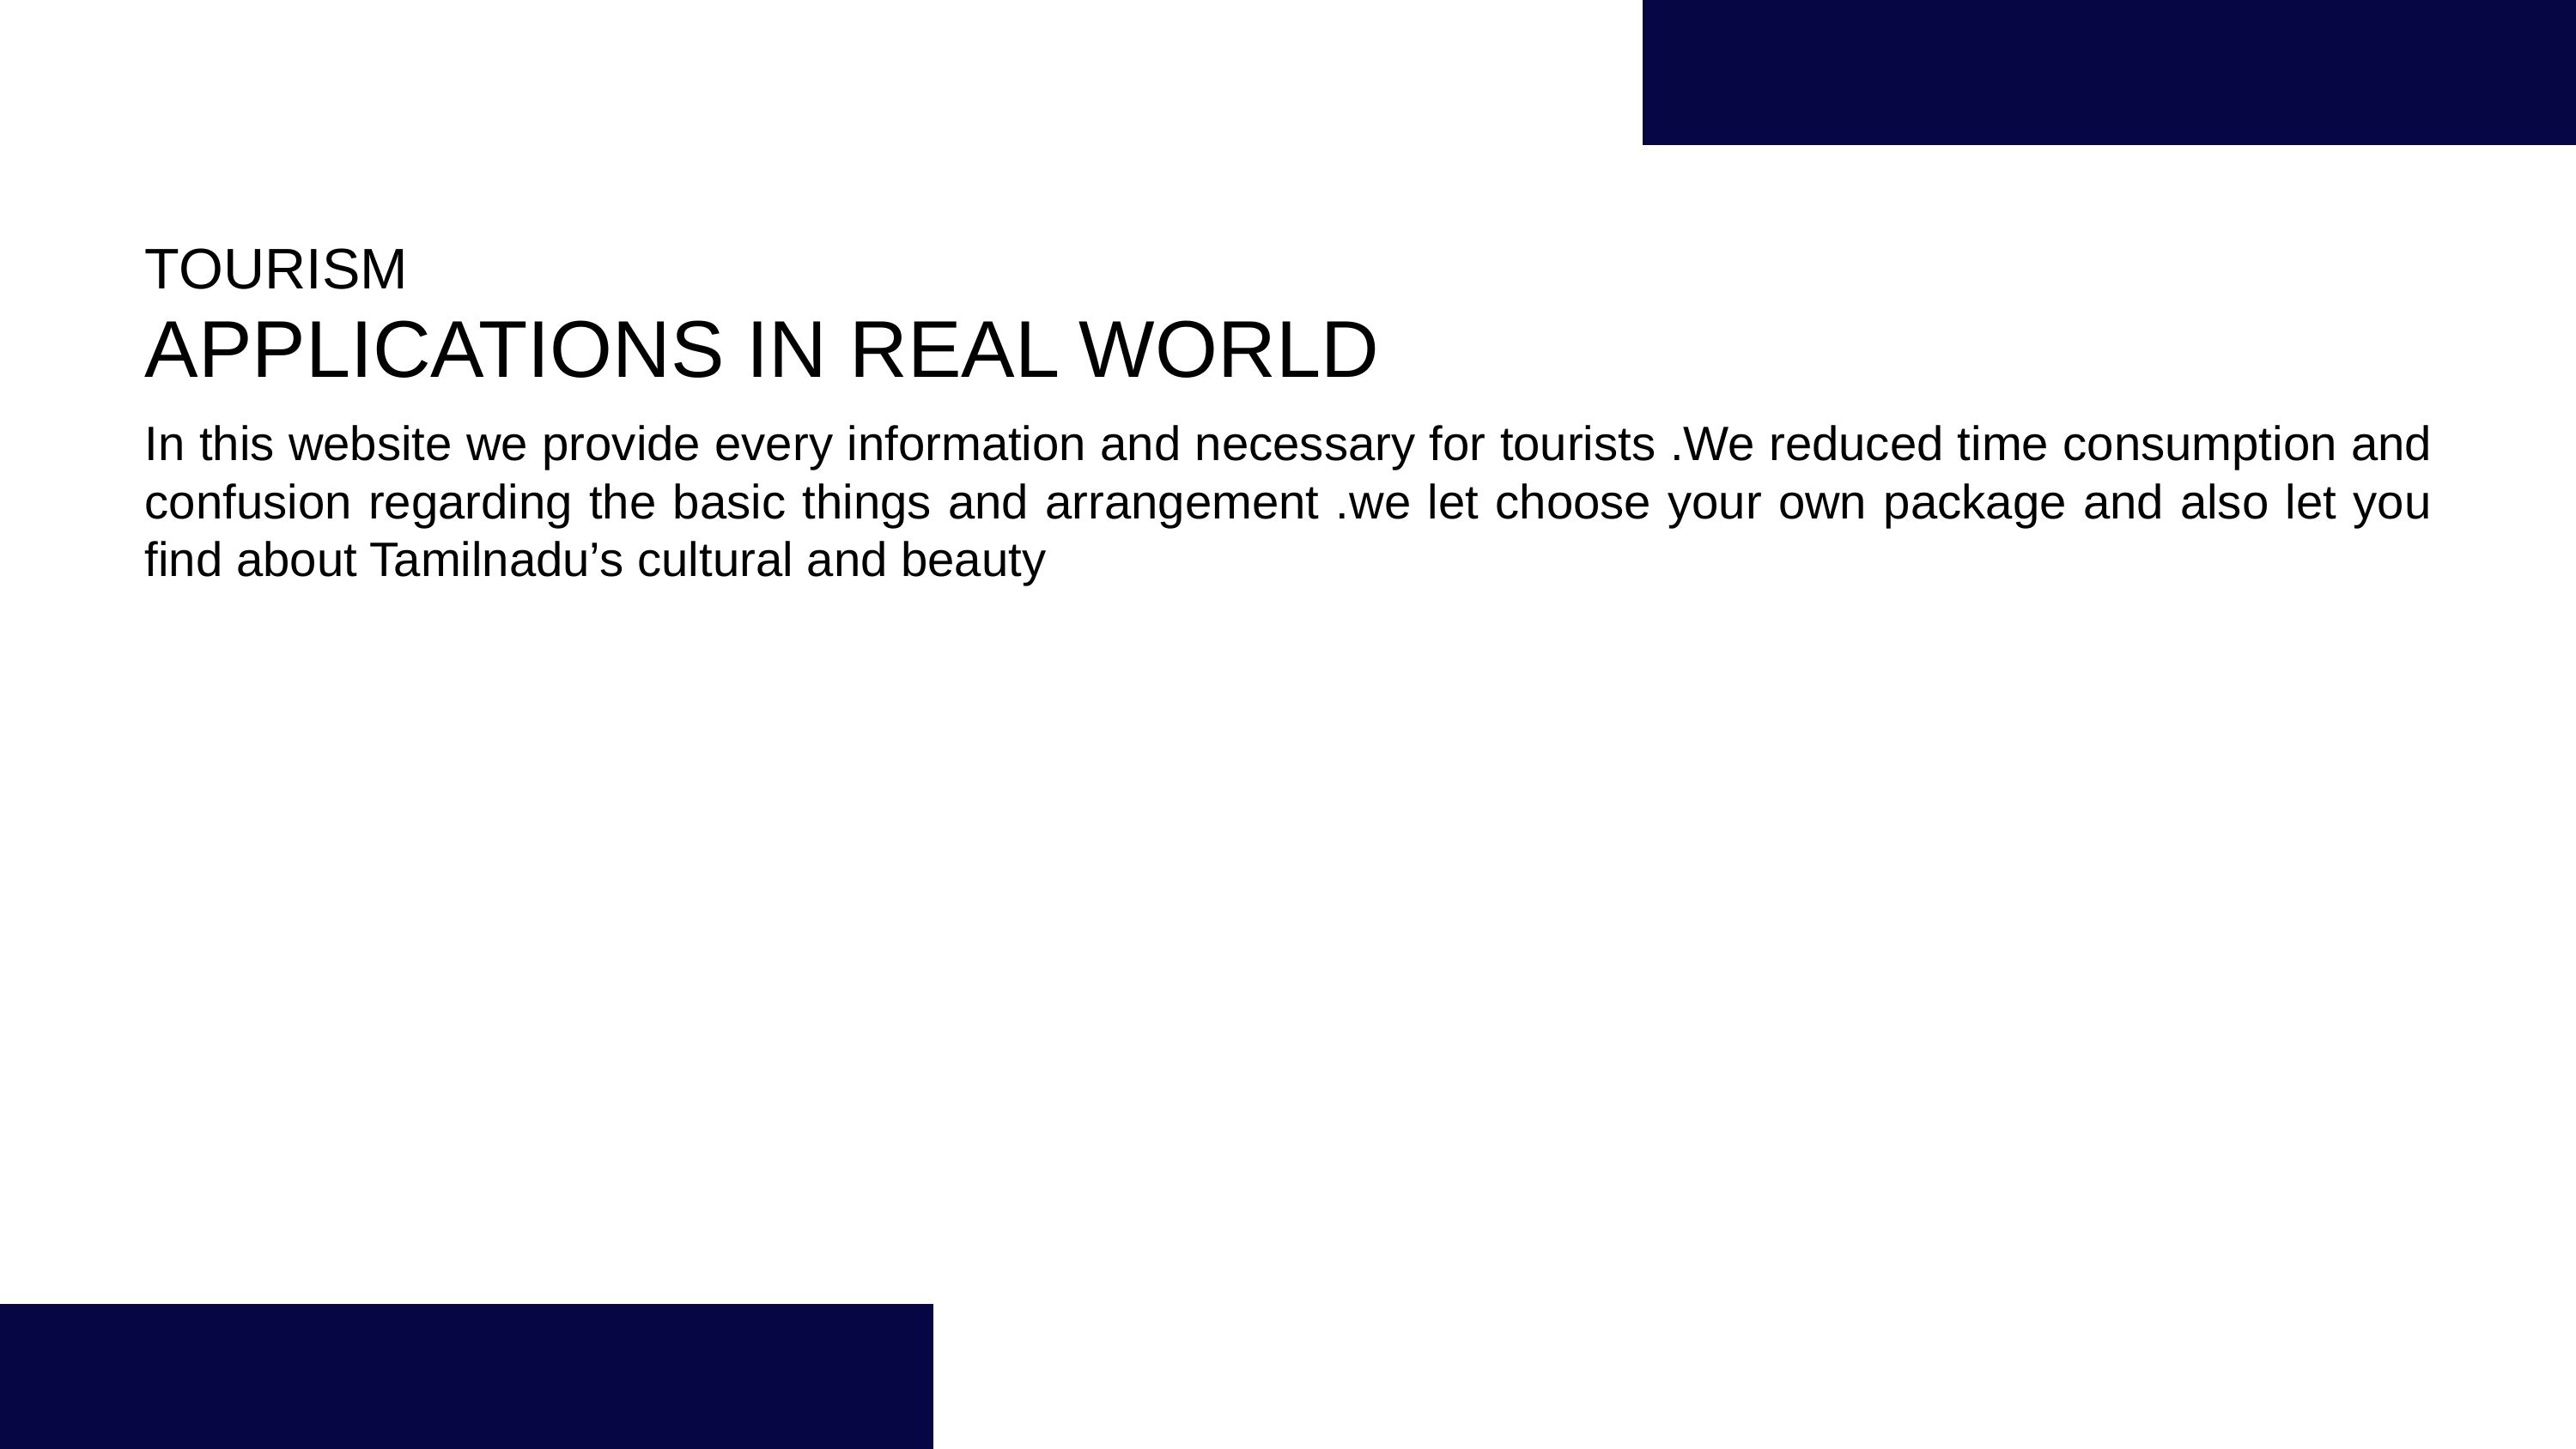

TOURISM
APPLICATIONS IN REAL WORLD
In this website we provide every information and necessary for tourists .We reduced time consumption and confusion regarding the basic things and arrangement .we let choose your own package and also let you find about Tamilnadu’s cultural and beauty